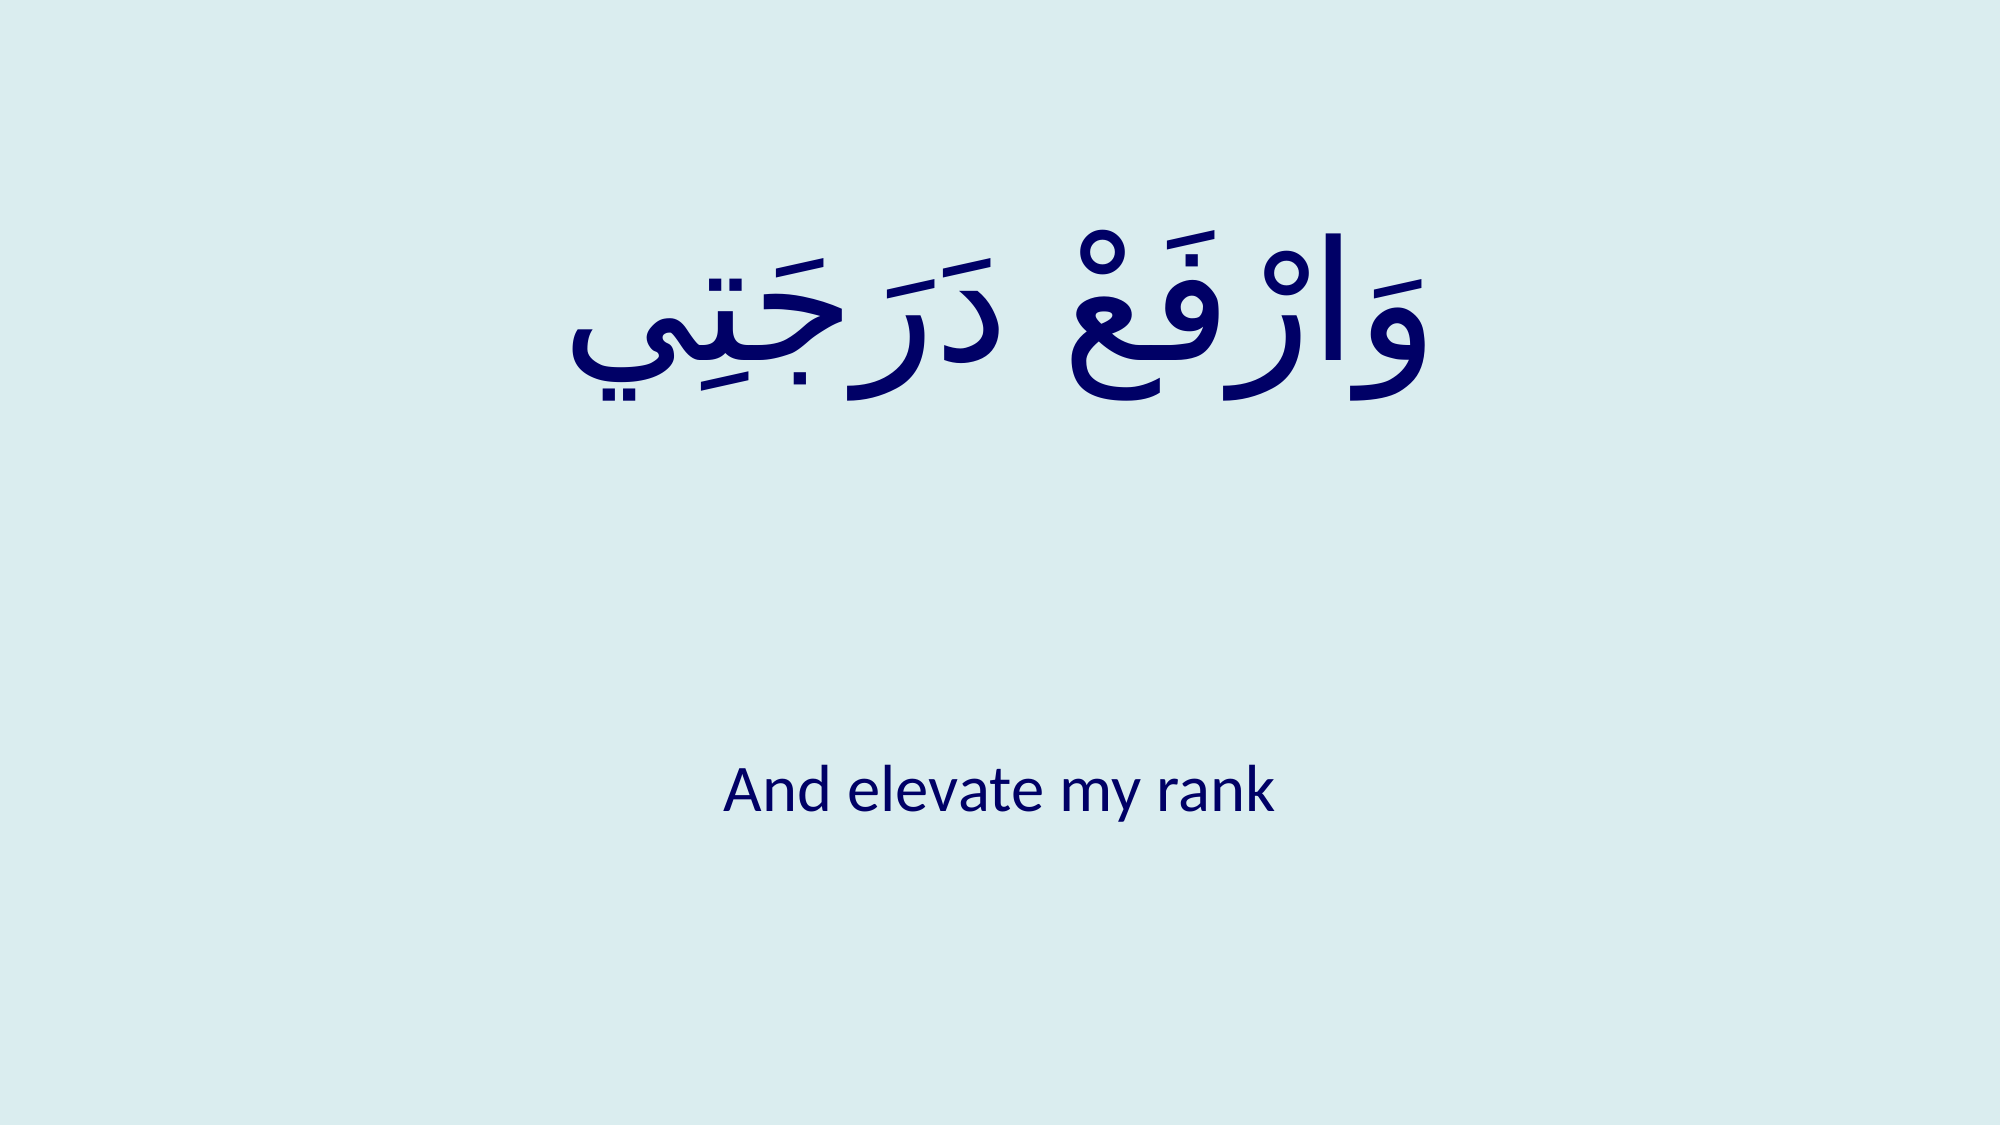

# وَارْفَعْ دَرَجَتِي
And elevate my rank